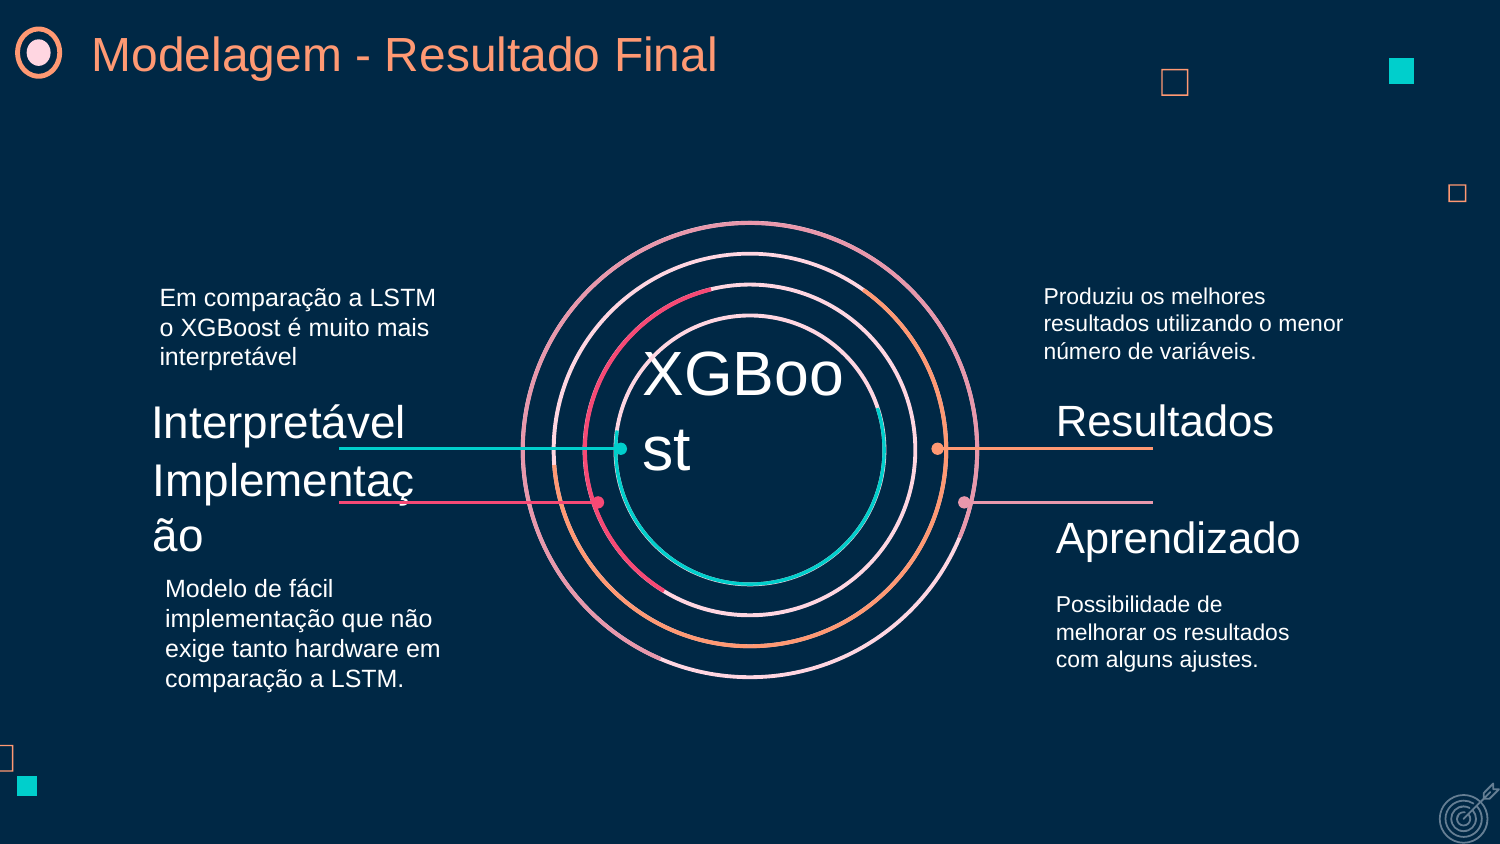

Modelagem - Resultado Final

Em comparação a LSTM o XGBoost é muito mais interpretável
Produziu os melhores resultados utilizando o menor número de variáveis.

Resultados
Interpretável
# XGBoost
Implementação
Aprendizado
Modelo de fácil implementação que não exige tanto hardware em comparação a LSTM.
Possibilidade de melhorar os resultados com alguns ajustes.